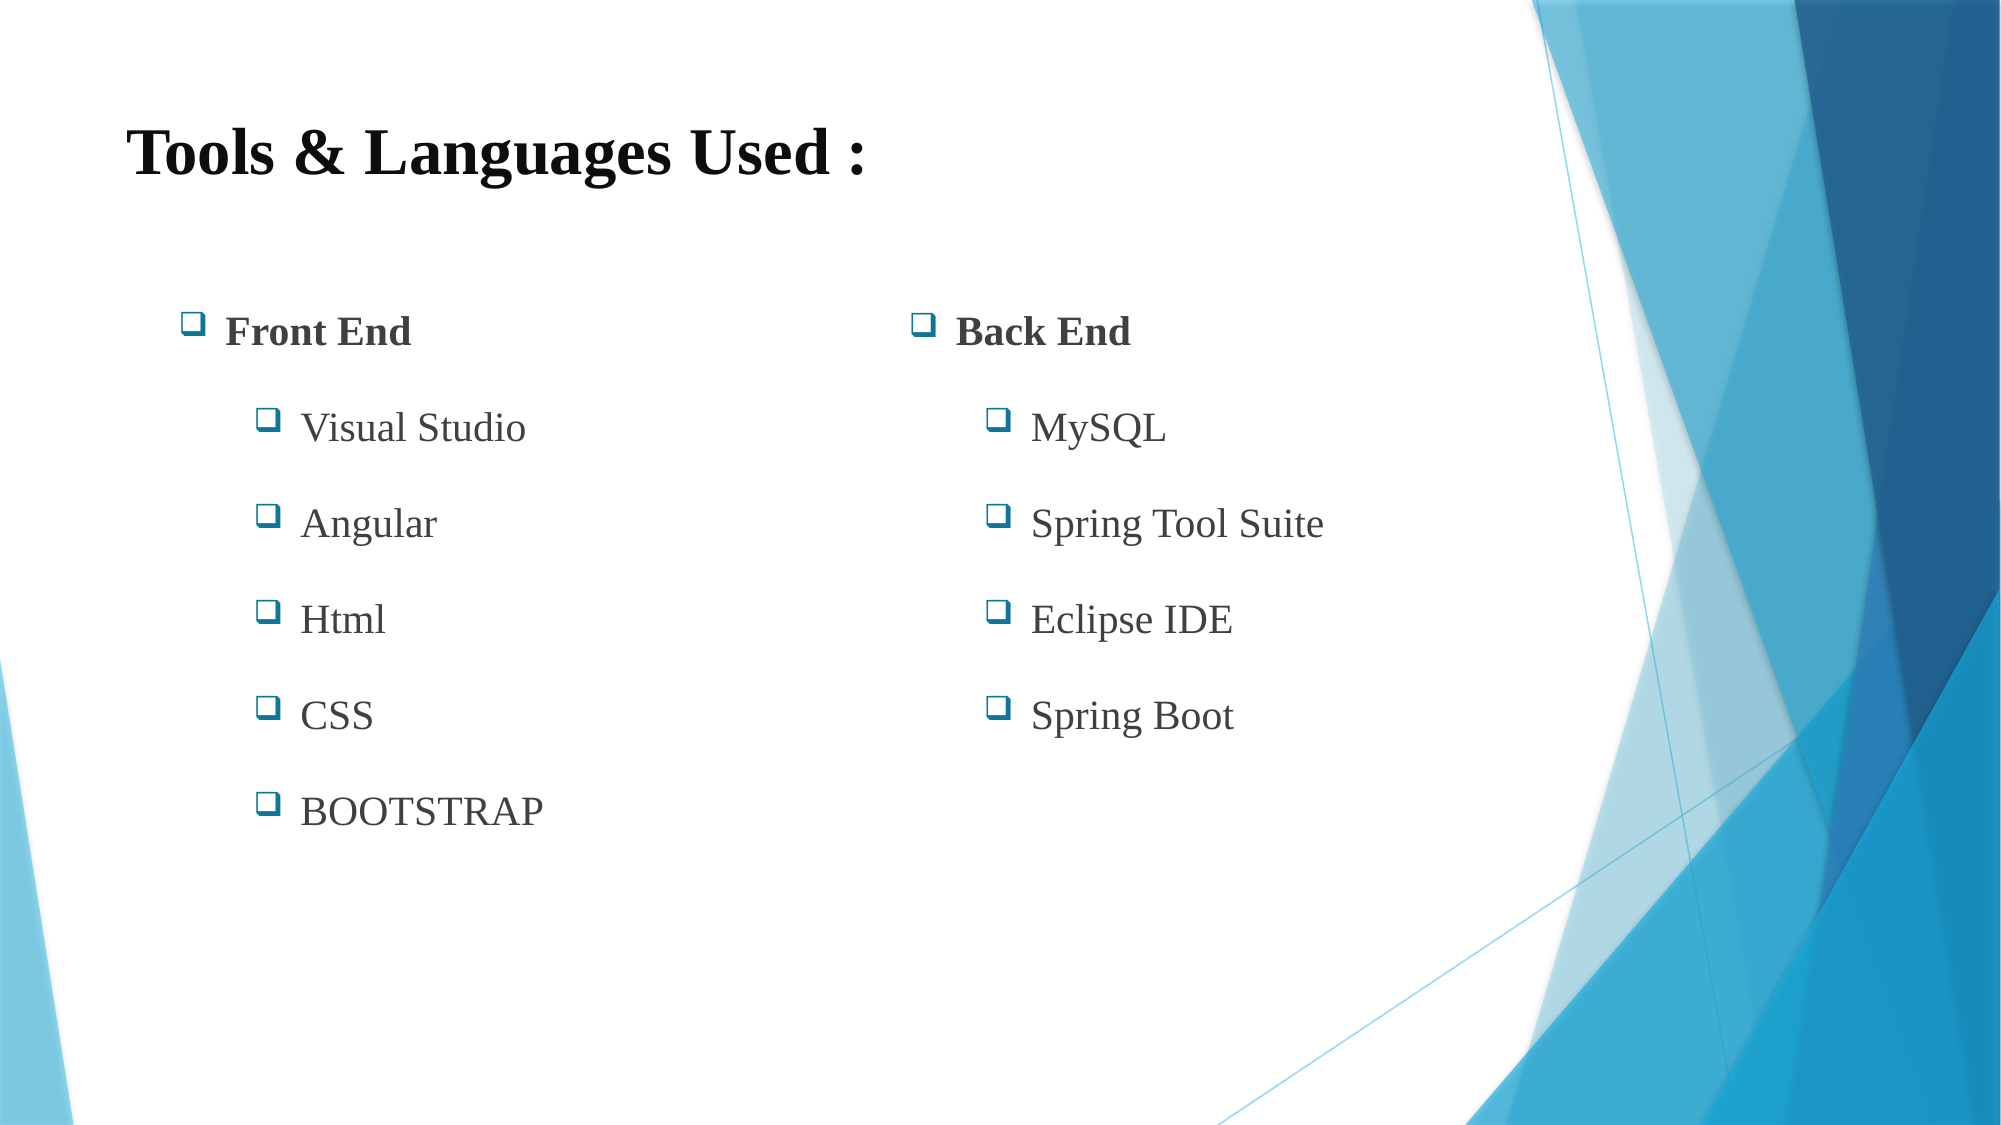

# Tools & Languages Used :
Front End
Visual Studio
Angular
Html
CSS
BOOTSTRAP

Back End
MySQL
Spring Tool Suite
Eclipse IDE
Spring Boot